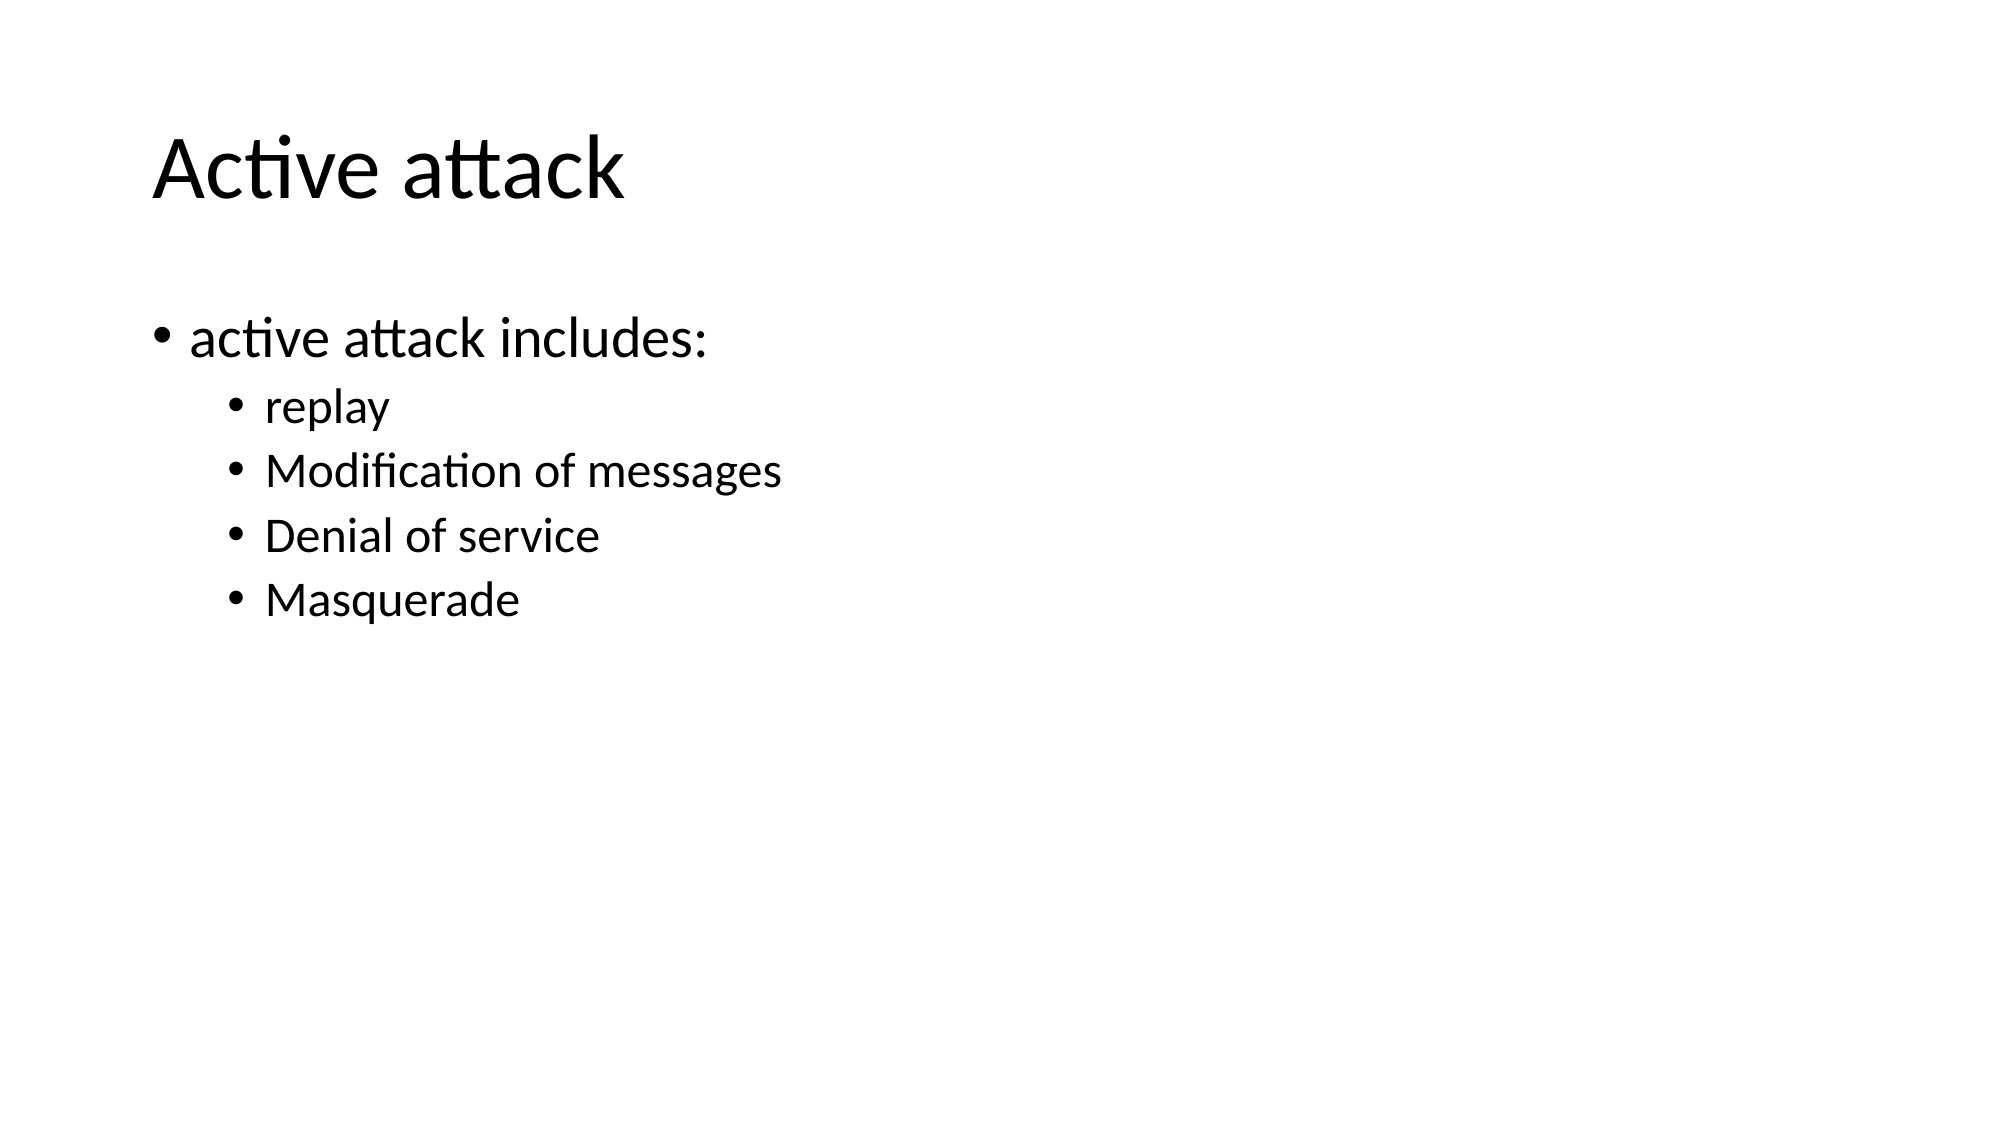

# Active attack
active attack includes:
replay
Modification of messages
Denial of service
Masquerade